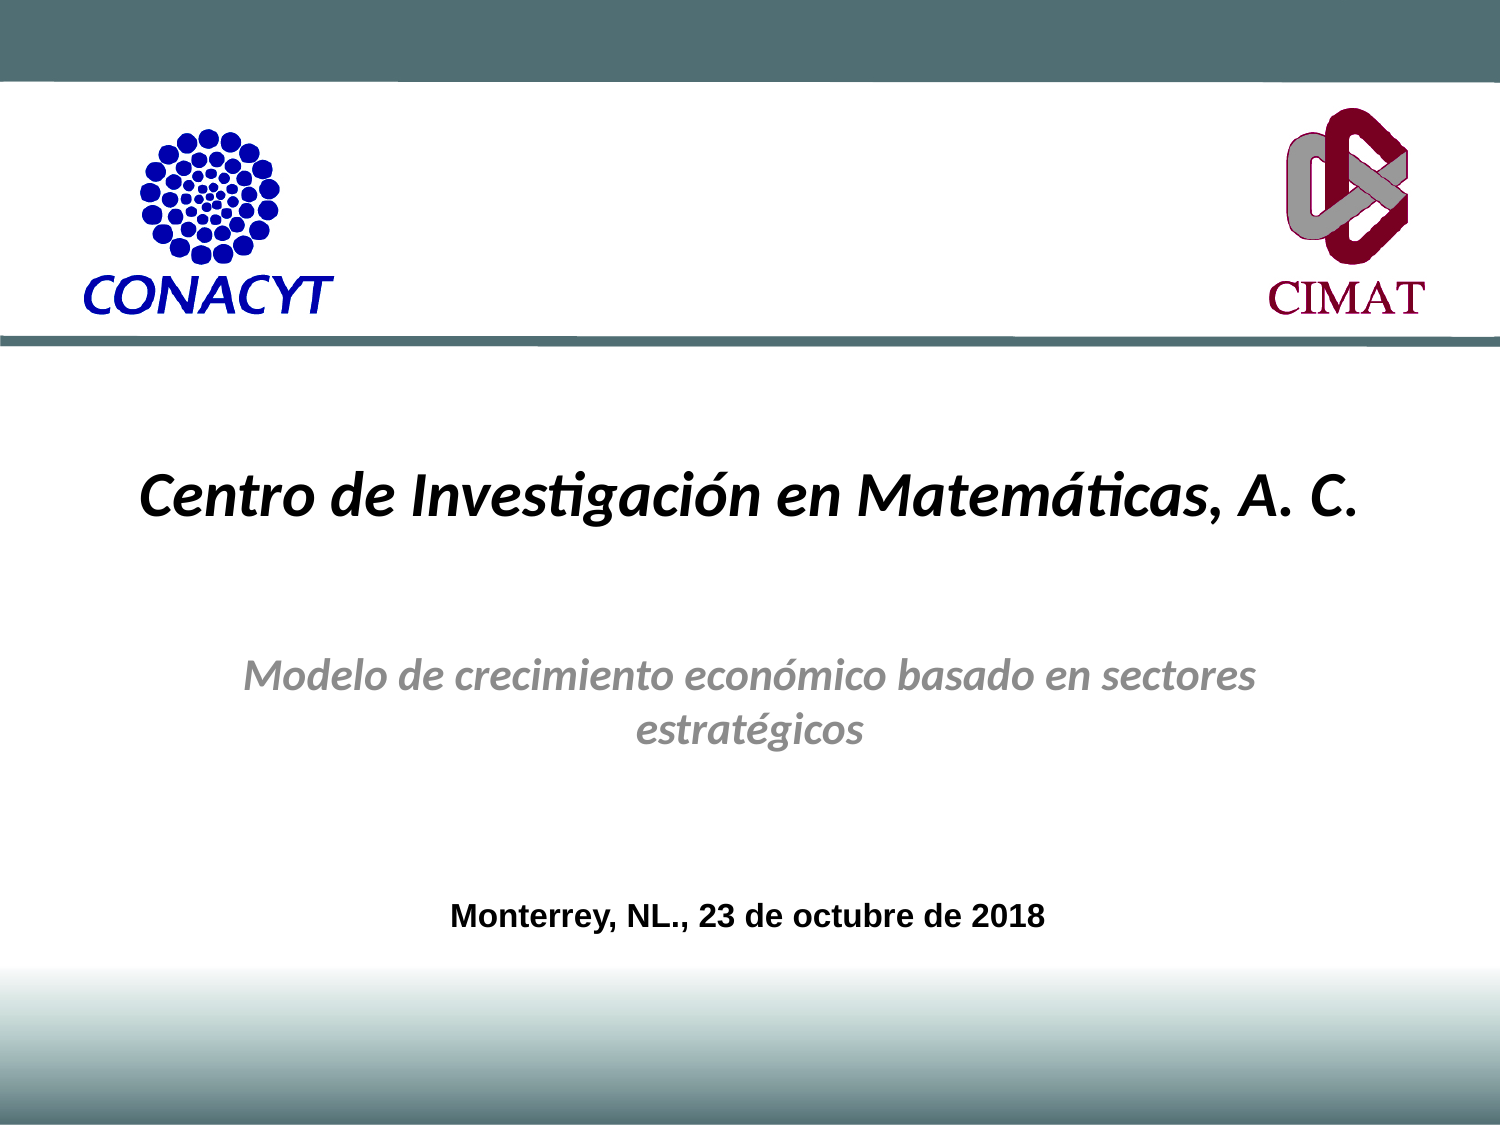

# Centro de Investigación en Matemáticas, A. C.
Modelo de crecimiento económico basado en sectores estratégicos
Monterrey, NL., 23 de octubre de 2018